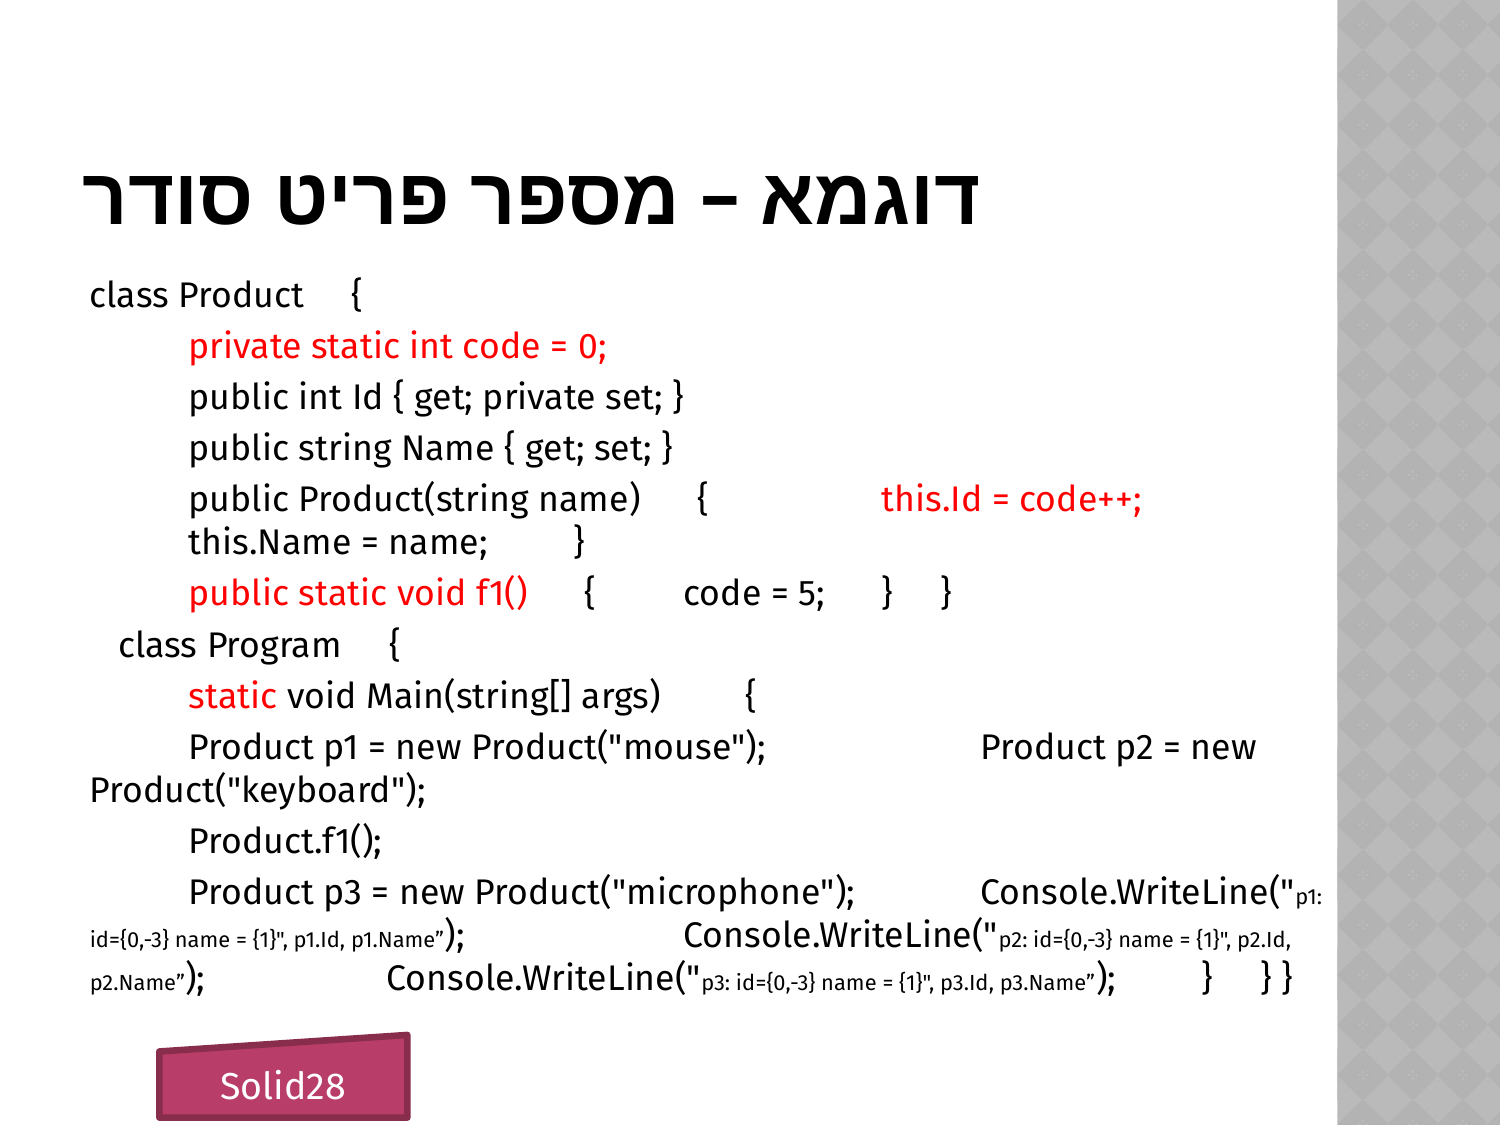

# דוגמא – מספר פריט סודר
class Product     {
	private static int code = 0;
	public int Id { get; private set; }
	public string Name { get; set; }
	public Product(string name)      {             					this.Id = code++;
		this.Name = name;         }
	public static void f1()  	{ 	code = 5; 	}     }
   class Program     {
	static void Main(string[] args)         {
		Product p1 = new Product("mouse");             			Product p2 = new Product("keyboard");
		Product.f1();
		Product p3 = new Product("microphone");             			Console.WriteLine("p1: id={0,-3} name = {1}", p1.Id, p1.Name”);             		Console.WriteLine("p2: id={0,-3} name = {1}", p2.Id, p2.Name”);             		Console.WriteLine("p3: id={0,-3} name = {1}", p3.Id, p3.Name”);         }     } }
Solid28